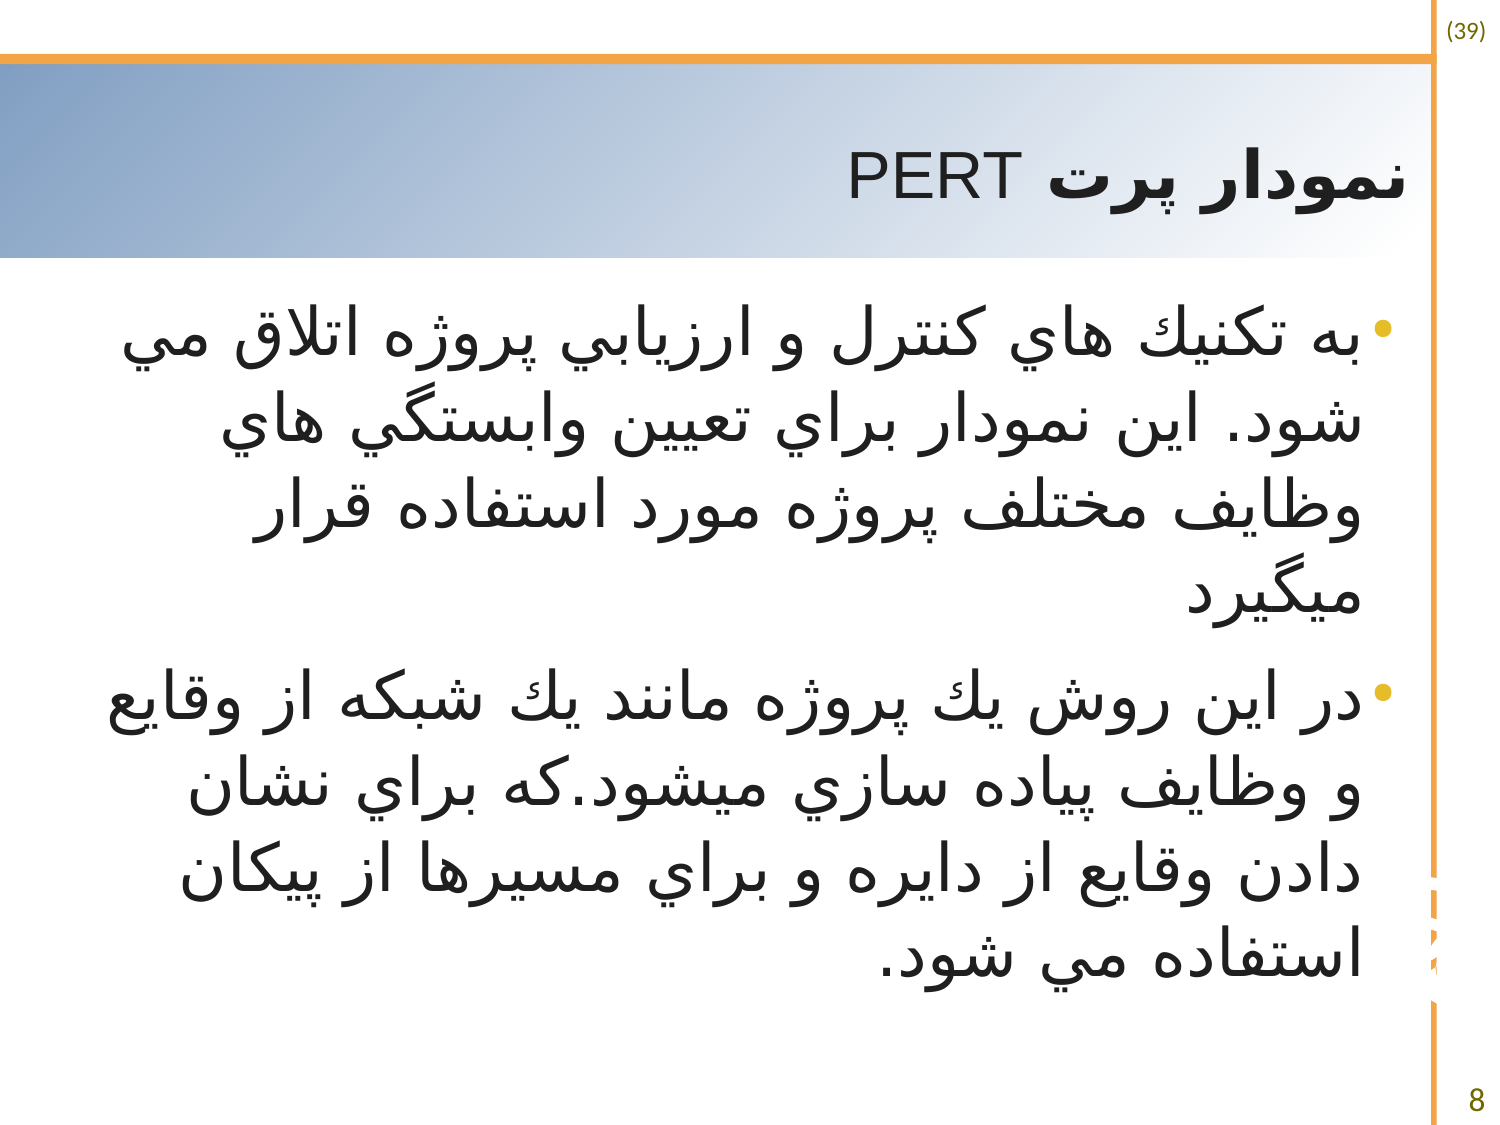

# نمودار پرت PERT
به تكنيك هاي كنترل و ارزيابي پروژه اتلاق مي شود. اين نمودار براي تعيين وابستگي هاي وظايف مختلف پروژه مورد استفاده قرار میگیرد
در اين روش يك پروژه مانند يك شبكه از وقايع و وظايف پياده سازي ميشود.كه براي نشان دادن وقايع از دايره و براي مسيرها از پيكان استفاده مي شود.
8